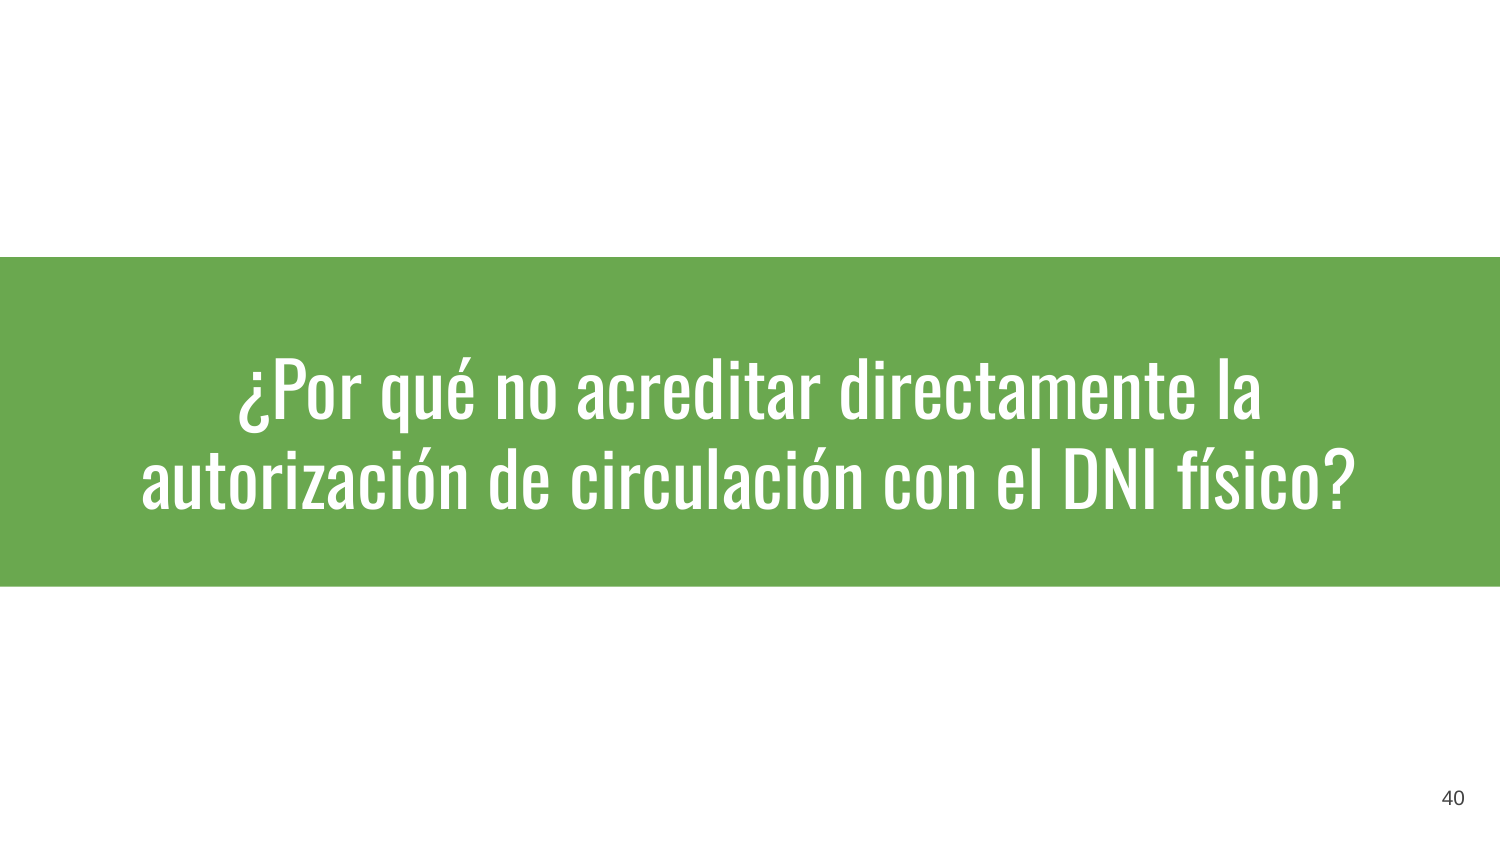

# ¿Por qué no acreditar directamente la autorización de circulación con el DNI físico?
40